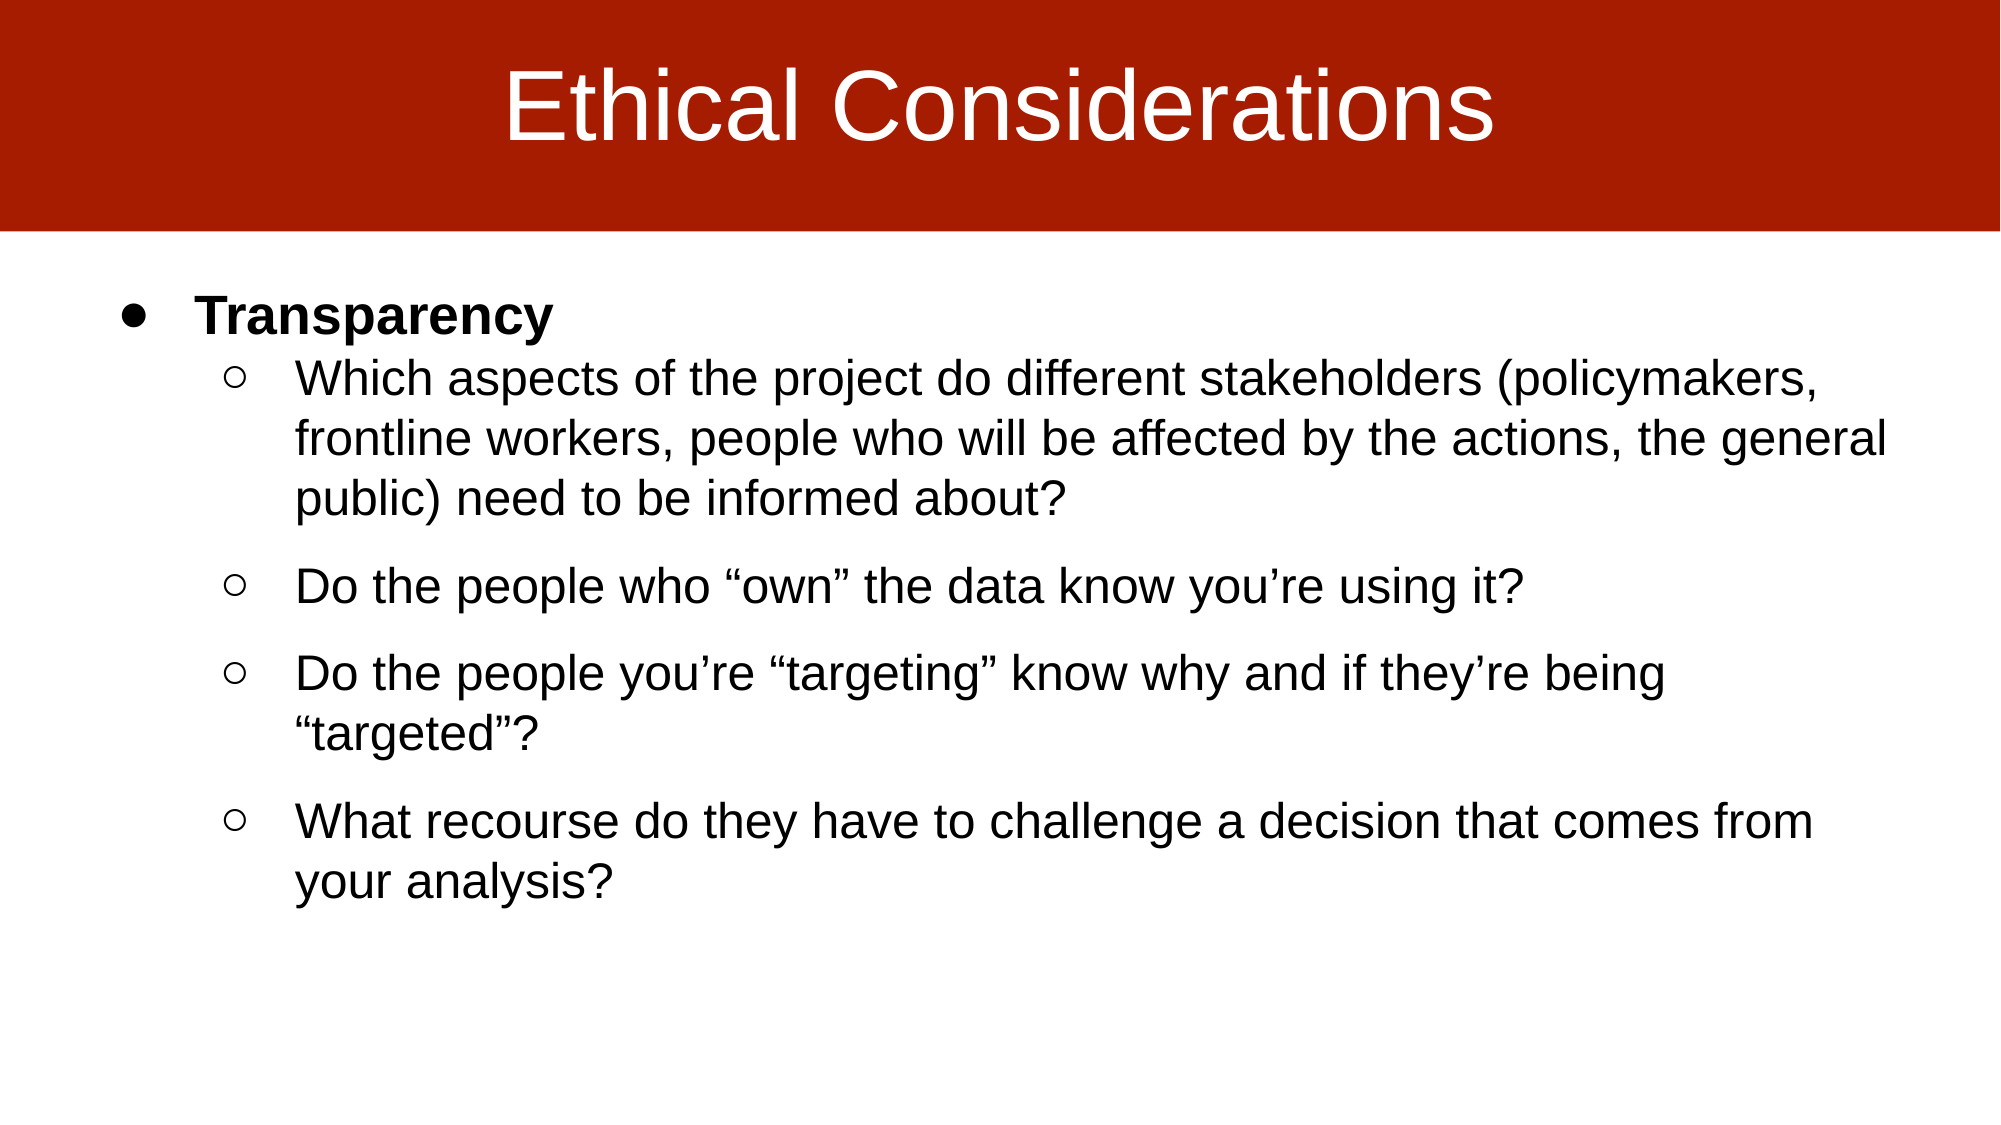

# Ethical Considerations

Transparency
Which aspects of the project do different stakeholders (policymakers, frontline workers, people who will be affected by the actions, the general public) need to be informed about?
Do the people who “own” the data know you’re using it?
Do the people you’re “targeting” know why and if they’re being “targeted”?
What recourse do they have to challenge a decision that comes from your analysis?